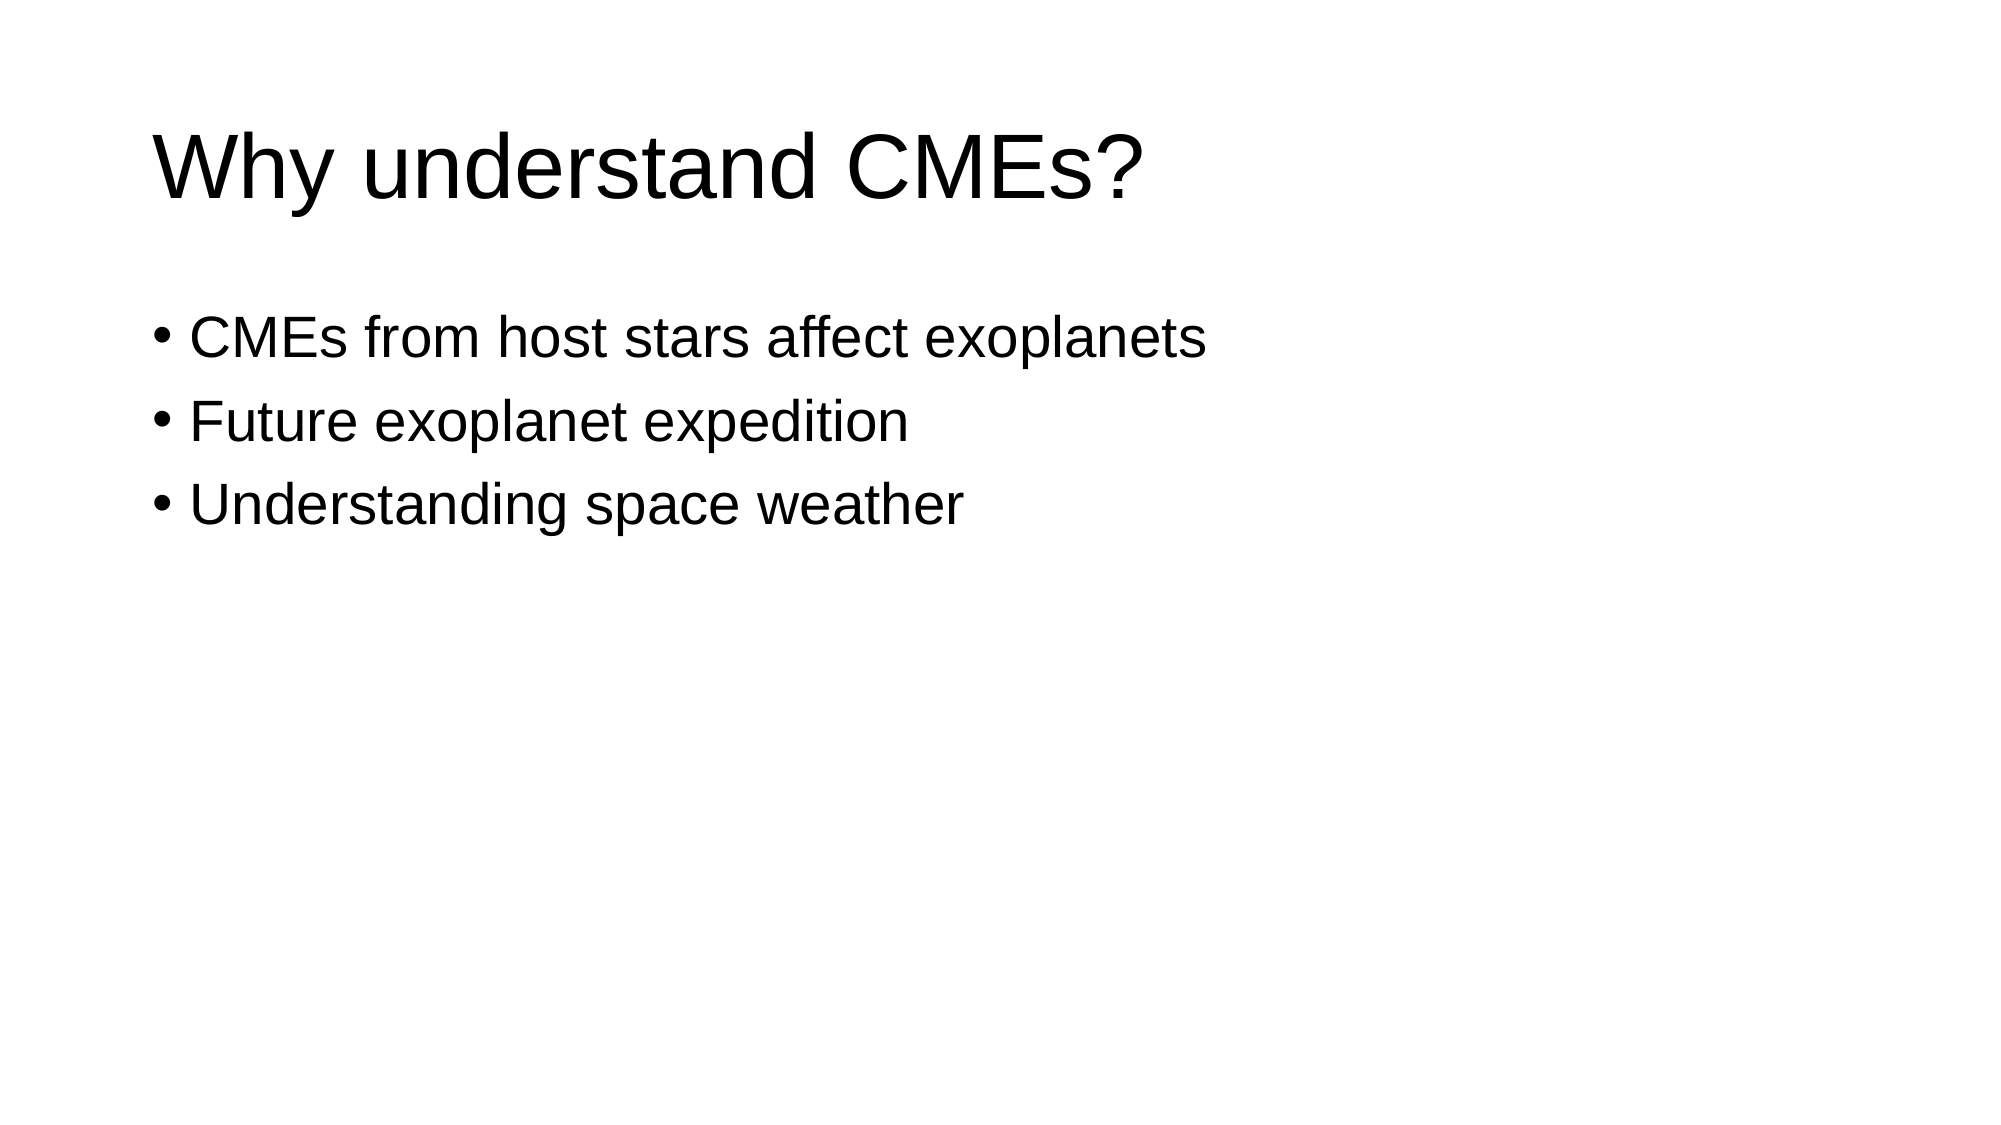

# Why understand CMEs?
CMEs from host stars affect exoplanets
Future exoplanet expedition
Understanding space weather